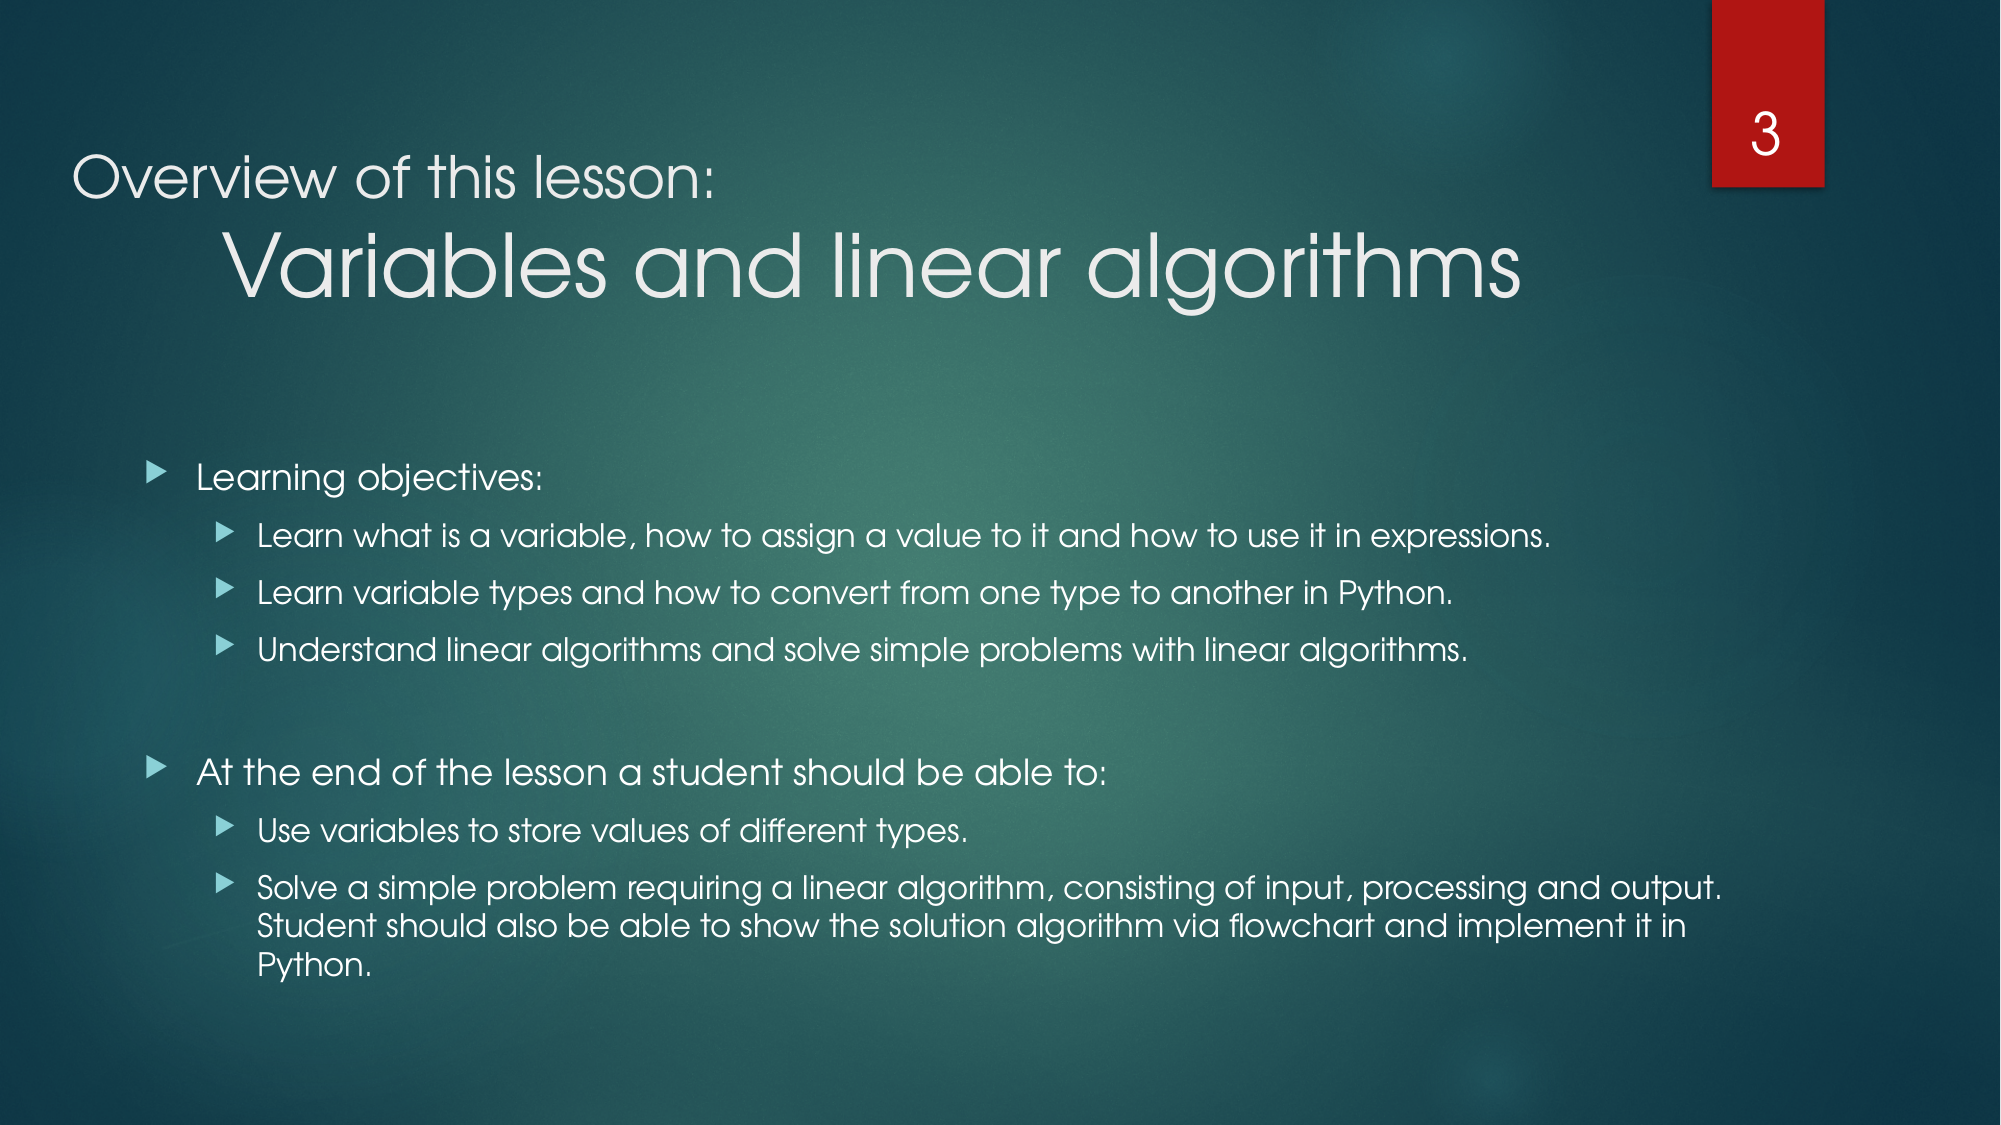

3
# Overview of this lesson: Variables and linear algorithms
Learning objectives:
Learn what is a variable, how to assign a value to it and how to use it in expressions.
Learn variable types and how to convert from one type to another in Python.
Understand linear algorithms and solve simple problems with linear algorithms.

At the end of the lesson a student should be able to:
Use variables to store values of different types.
Solve a simple problem requiring a linear algorithm, consisting of input, processing and output. Student should also be able to show the solution algorithm via flowchart and implement it in Python.